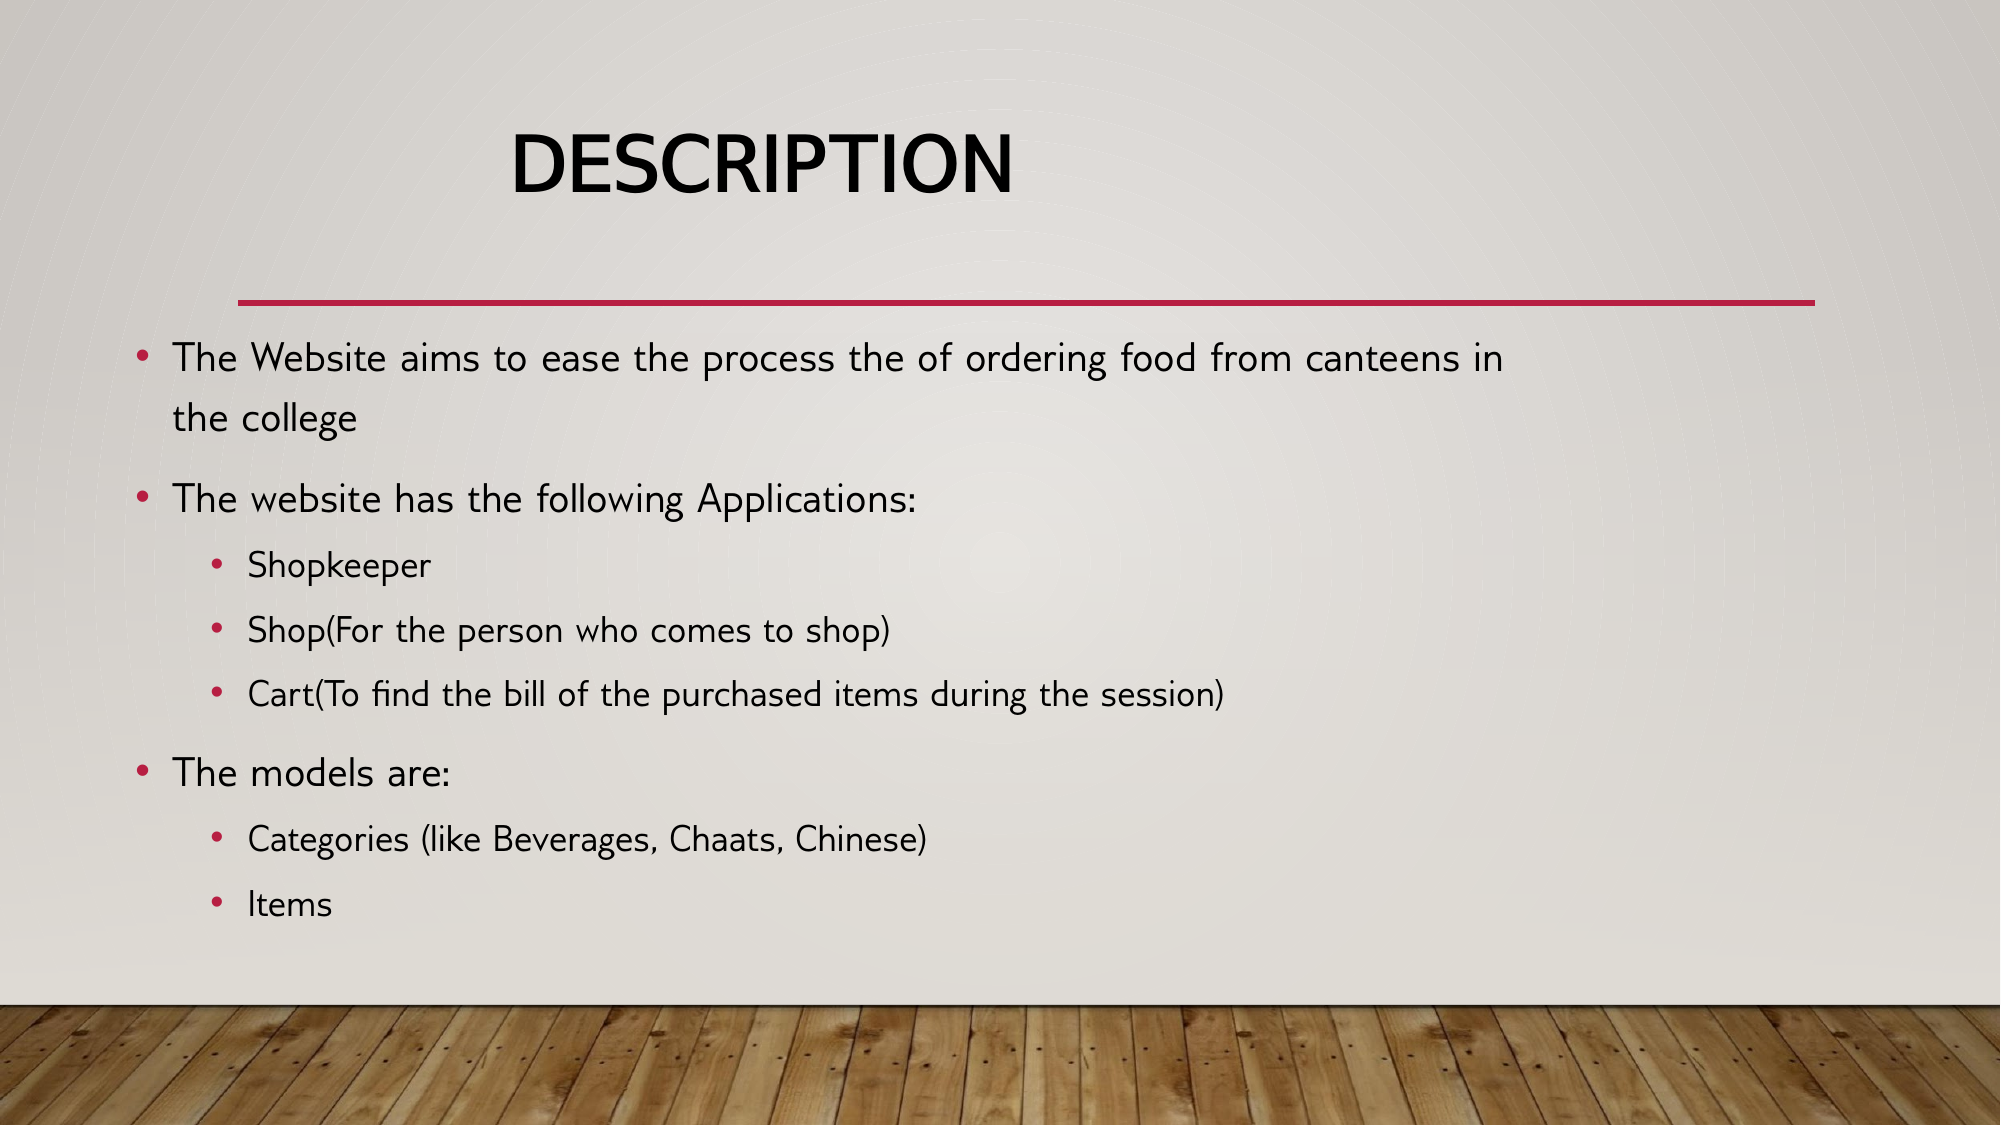

# DESCRIPTION
The Website aims to ease the process the of ordering food from canteens in the college
The website has the following Applications:
Shopkeeper
Shop(For the person who comes to shop)
Cart(To find the bill of the purchased items during the session)
The models are:
Categories (like Beverages, Chaats, Chinese)
Items